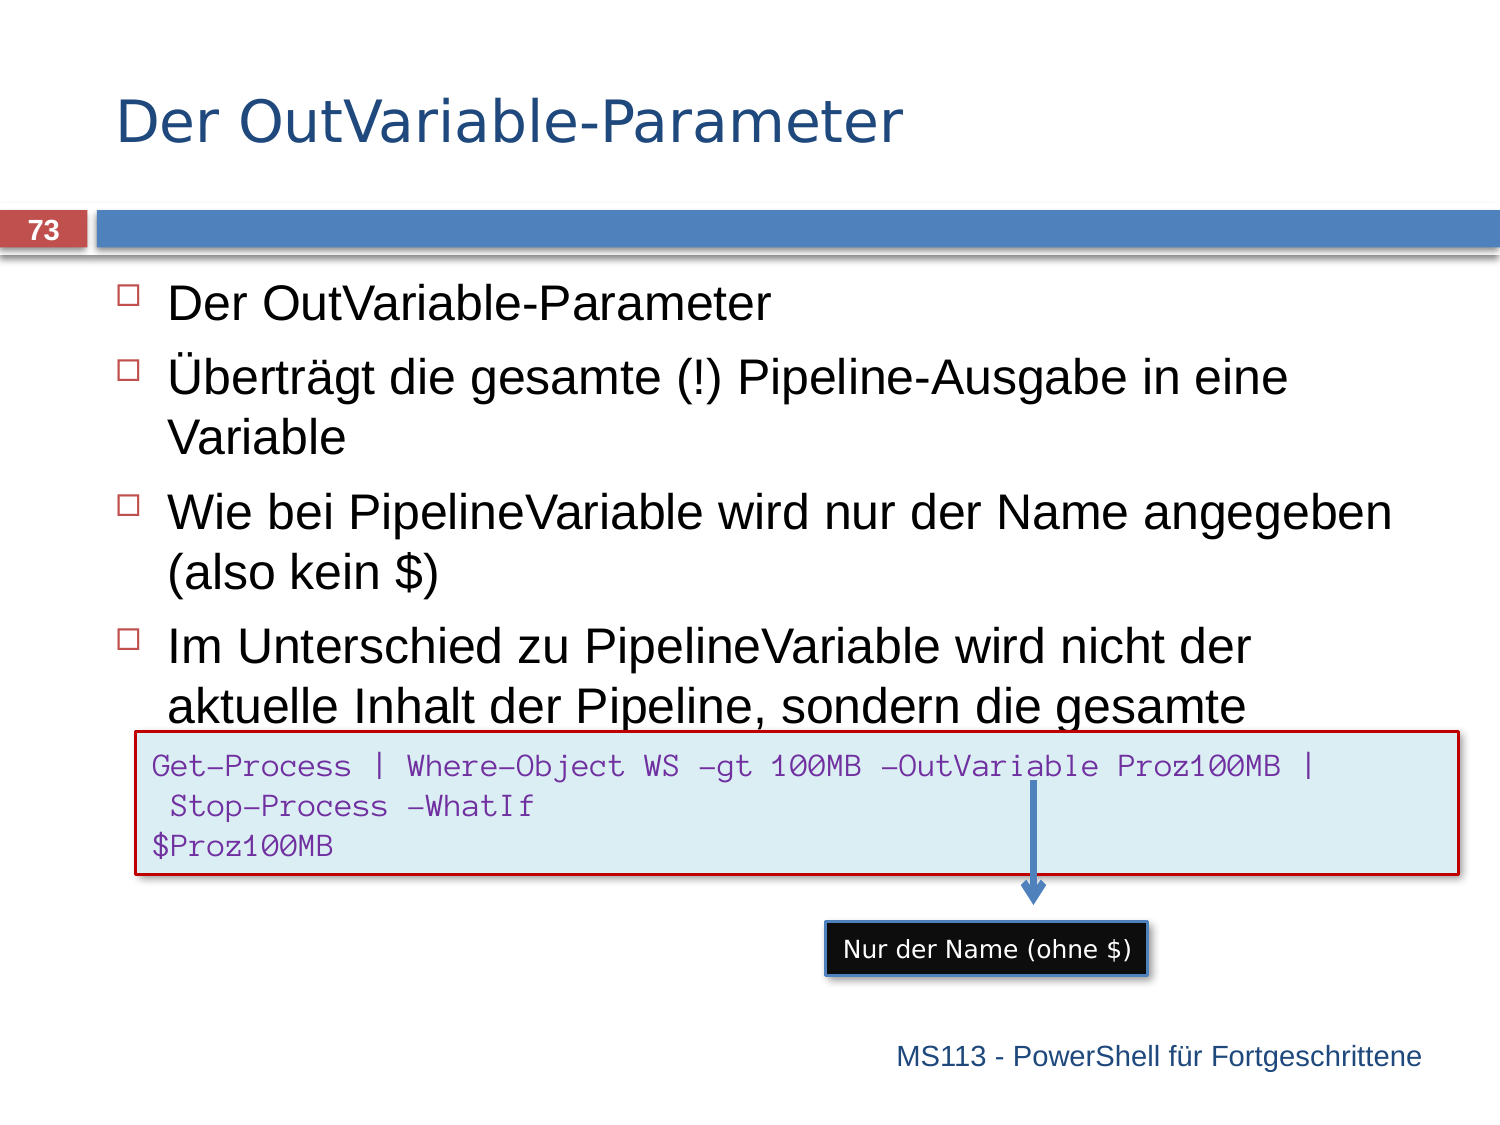

# Der OutVariable-Parameter
73
Der OutVariable-Parameter
Überträgt die gesamte (!) Pipeline-Ausgabe in eine Variable
Wie bei PipelineVariable wird nur der Name angegeben (also kein $)
Im Unterschied zu PipelineVariable wird nicht der aktuelle Inhalt der Pipeline, sondern die gesamte Ausgabe abgelegt
Get-Process | Where-Object WS -gt 100MB -OutVariable Proz100MB |
 Stop-Process –WhatIf
$Proz100MB
Nur der Name (ohne $)
MS113 - PowerShell für Fortgeschrittene